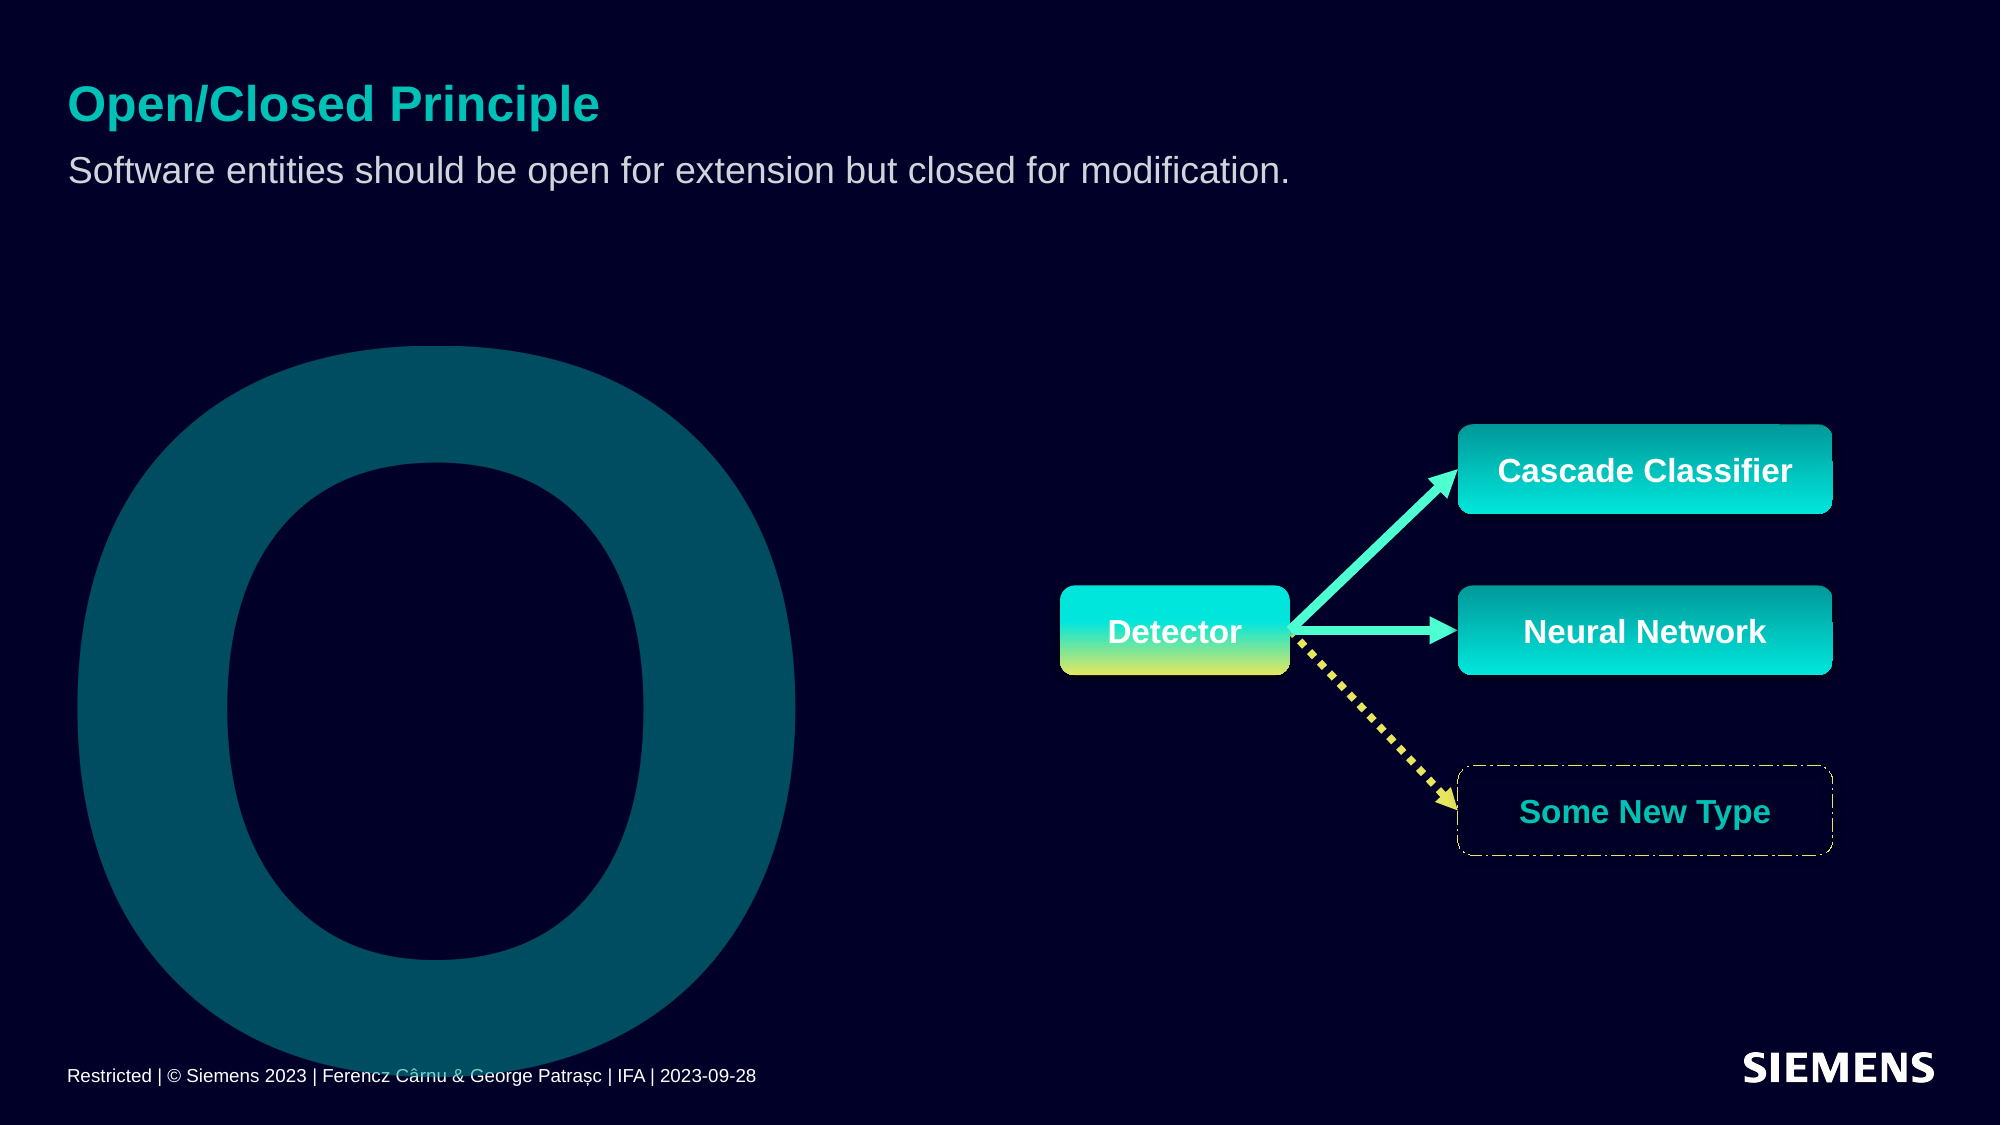

# Open/Closed Principle
Software entities should be open for extension but closed for modification.
O
Cascade Classifier
Detector
Neural Network
Some New Type
Restricted | © Siemens 2023 | Ferencz Cârnu & George Patrașc | IFA | 2023-09-28